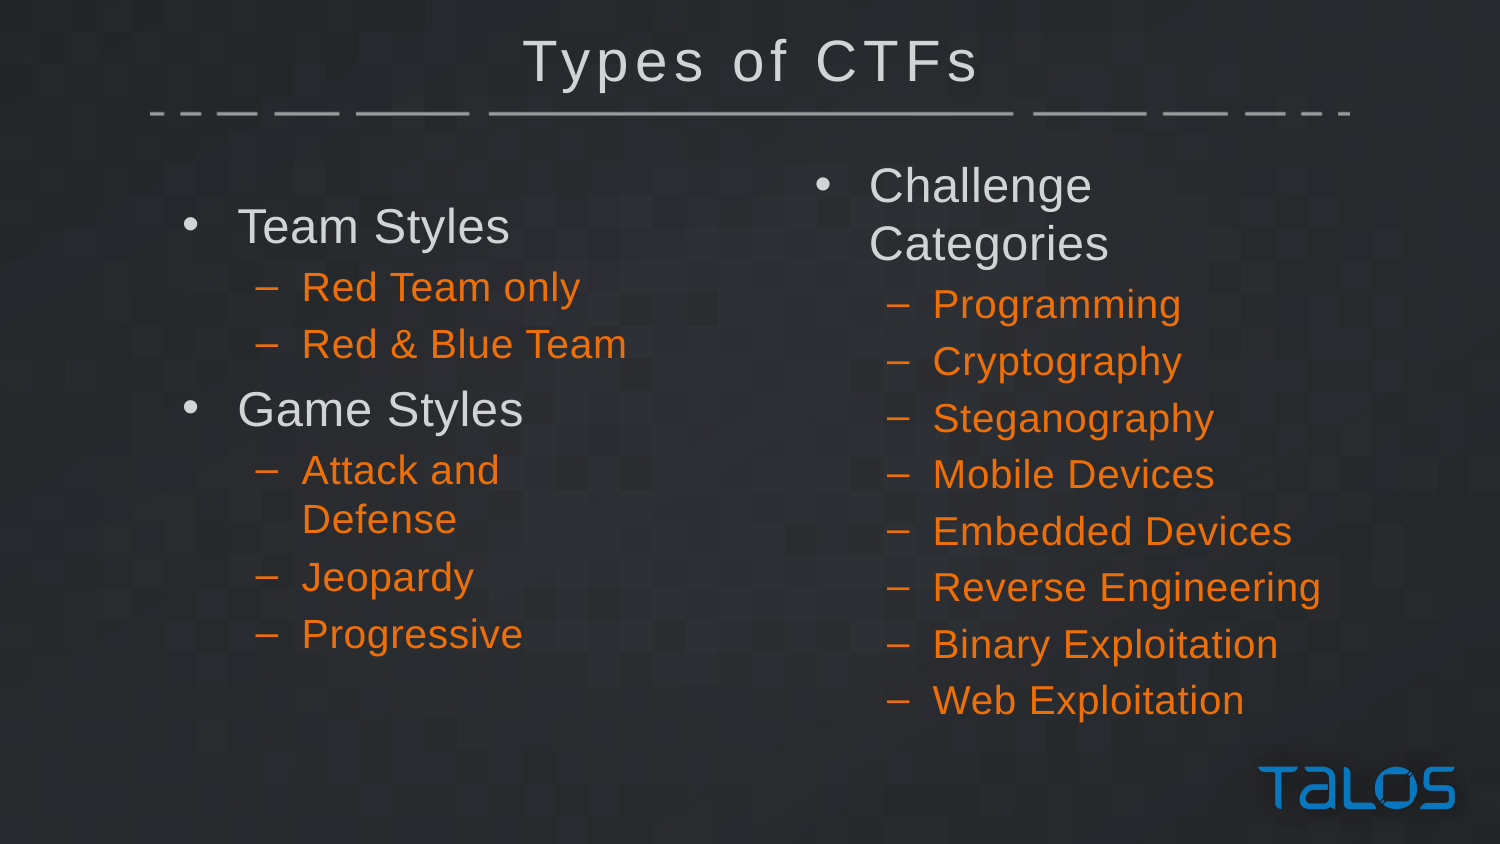

# Types of CTFs
Challenge Categories
Programming
Cryptography
Steganography
Mobile Devices
Embedded Devices
Reverse Engineering
Binary Exploitation
Web Exploitation
Team Styles
Red Team only
Red & Blue Team
Game Styles
Attack and Defense
Jeopardy
Progressive